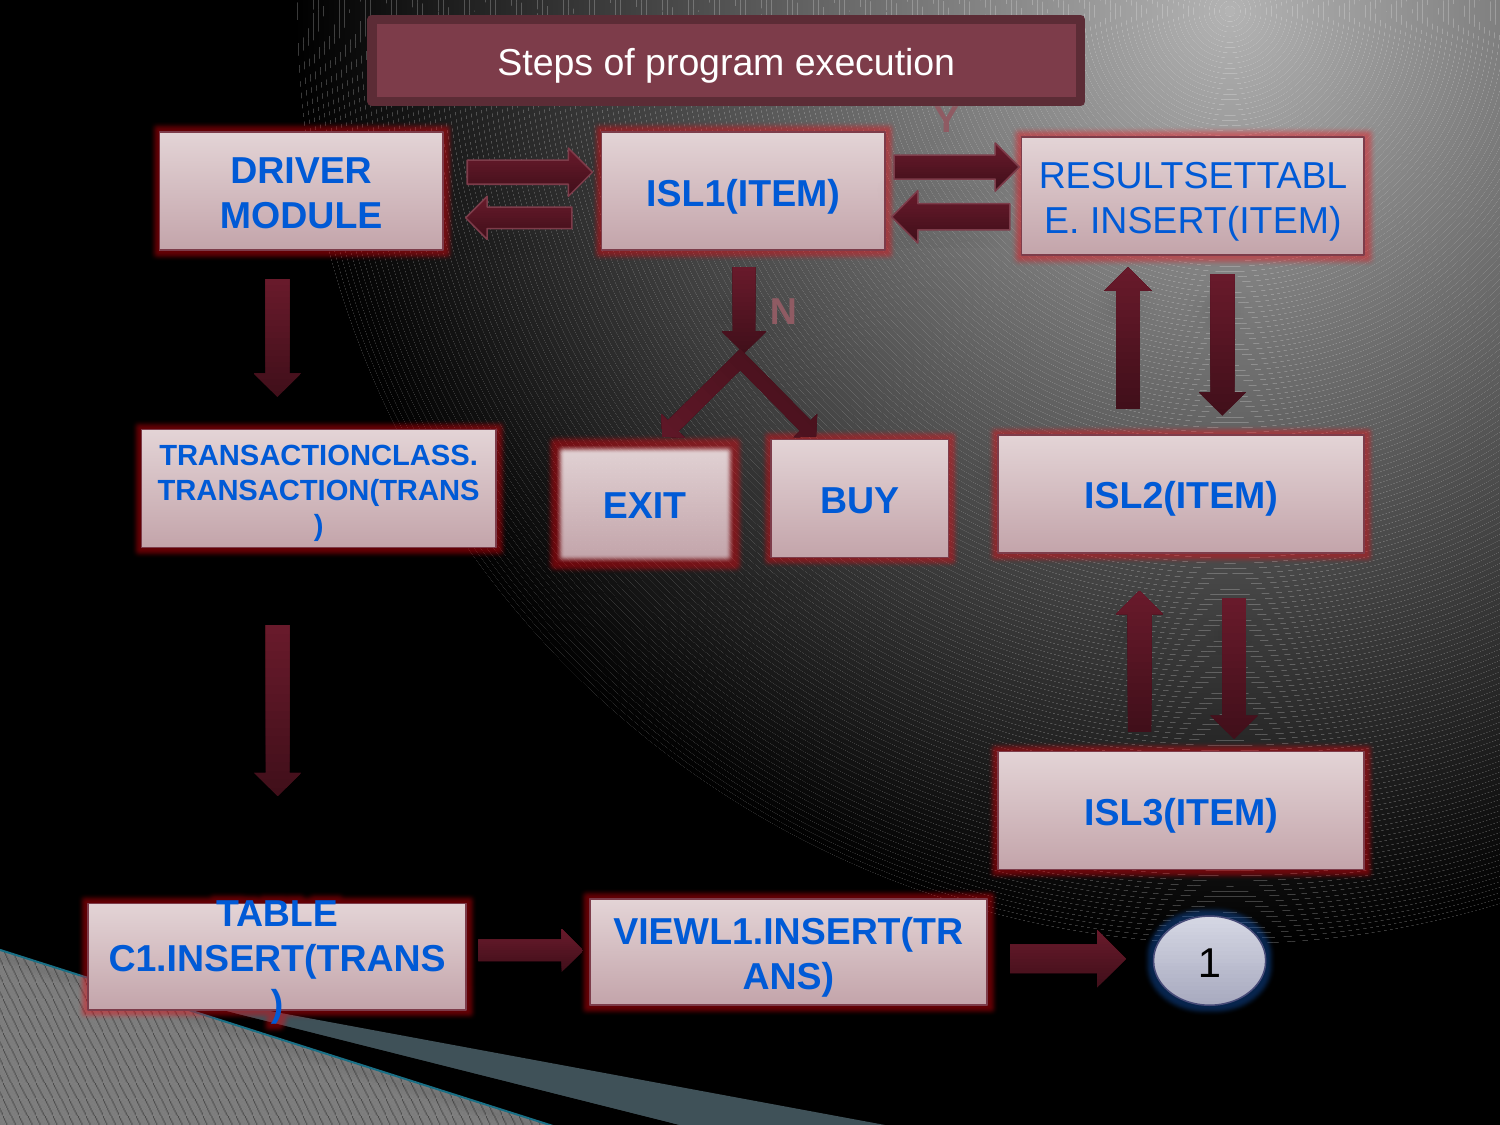

Steps of program execution
Y
DRIVER MODULE
isL1(item)
ResultSetTable. Insert(item)

N

TransactionClass. transaction(trans)
isL2(item)
BUY
EXIT

isL3(item)
ViewL1.insert(trans)
Table C1.insert(trans)
1